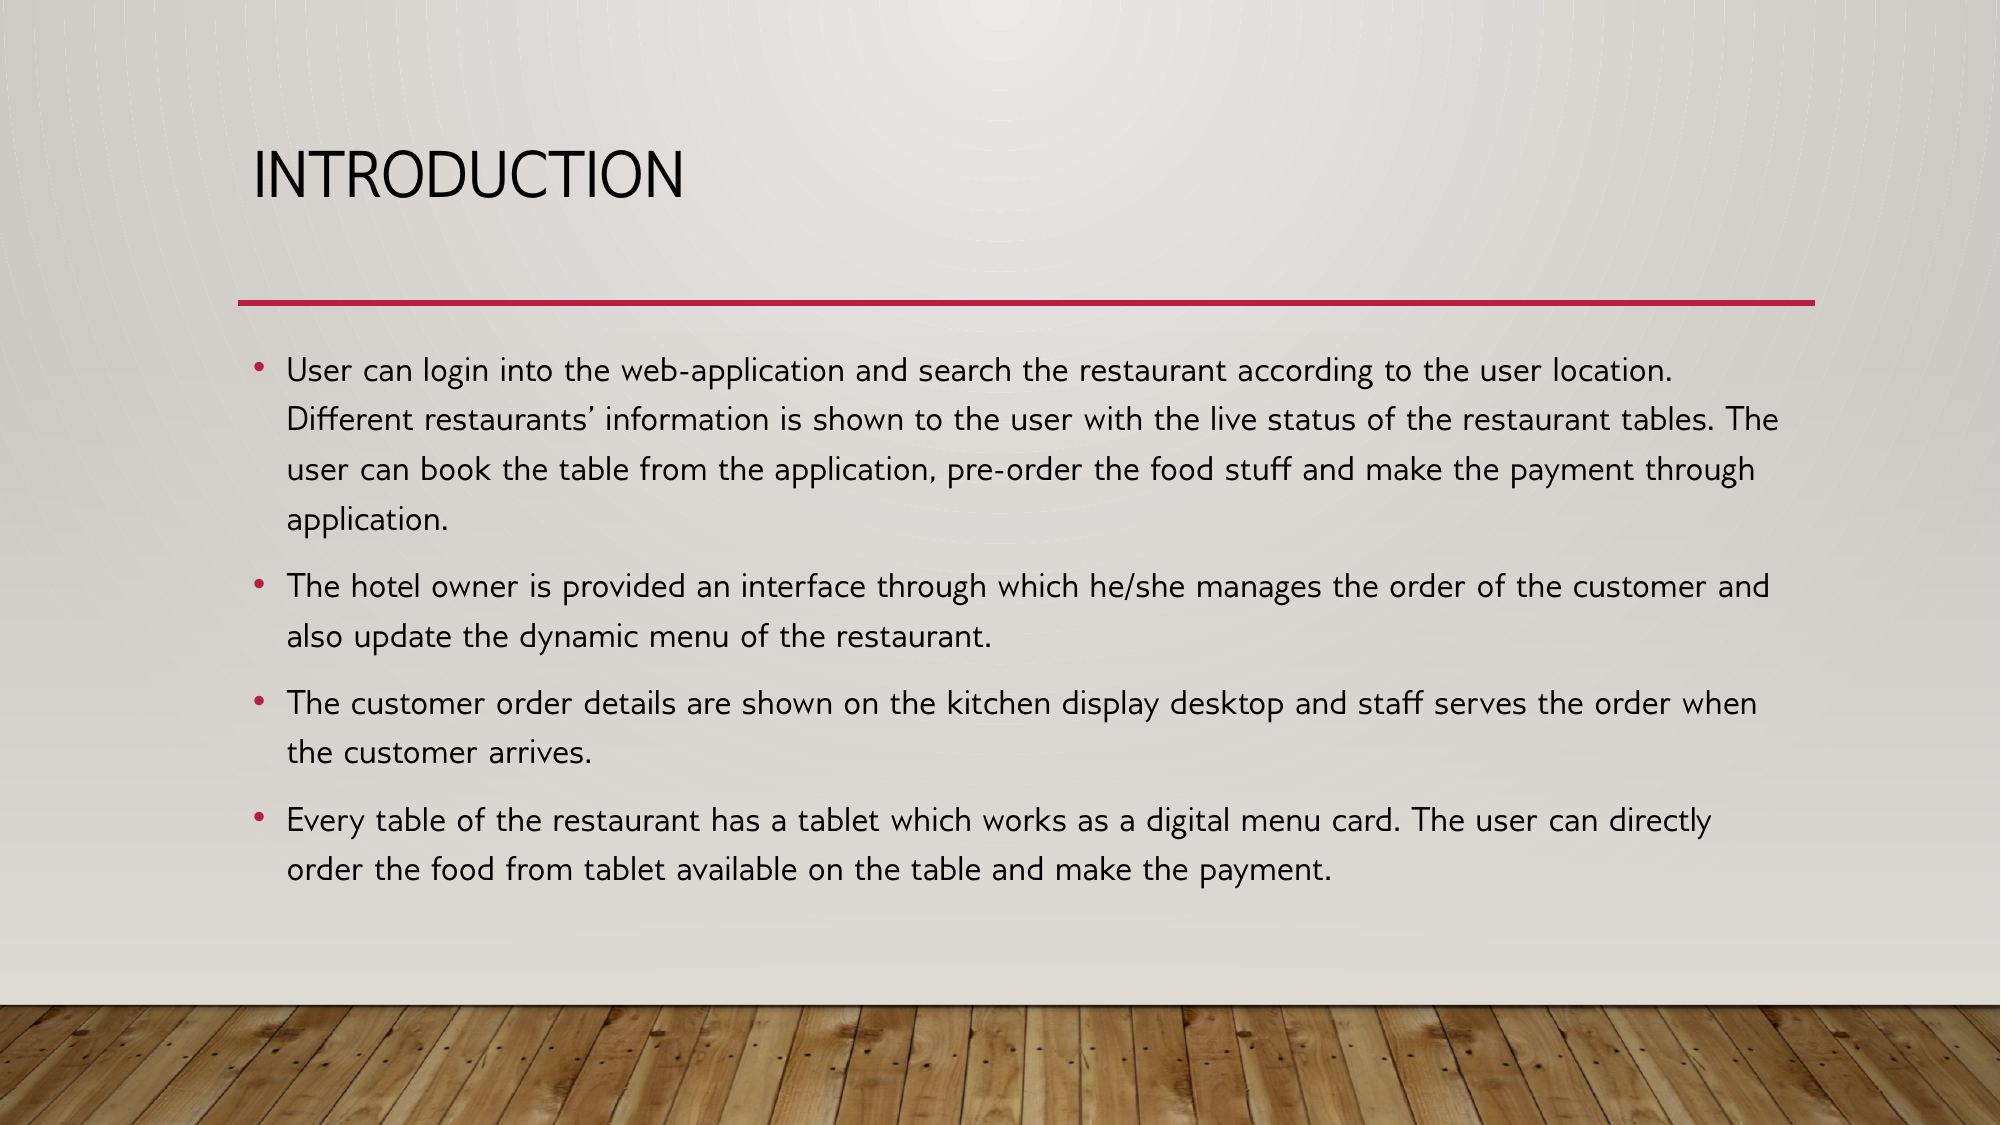

# Introduction
User can login into the web-application and search the restaurant according to the user location. Different restaurants’ information is shown to the user with the live status of the restaurant tables. The user can book the table from the application, pre-order the food stuff and make the payment through application.
The hotel owner is provided an interface through which he/she manages the order of the customer and also update the dynamic menu of the restaurant.
The customer order details are shown on the kitchen display desktop and staff serves the order when the customer arrives.
Every table of the restaurant has a tablet which works as a digital menu card. The user can directly order the food from tablet available on the table and make the payment.